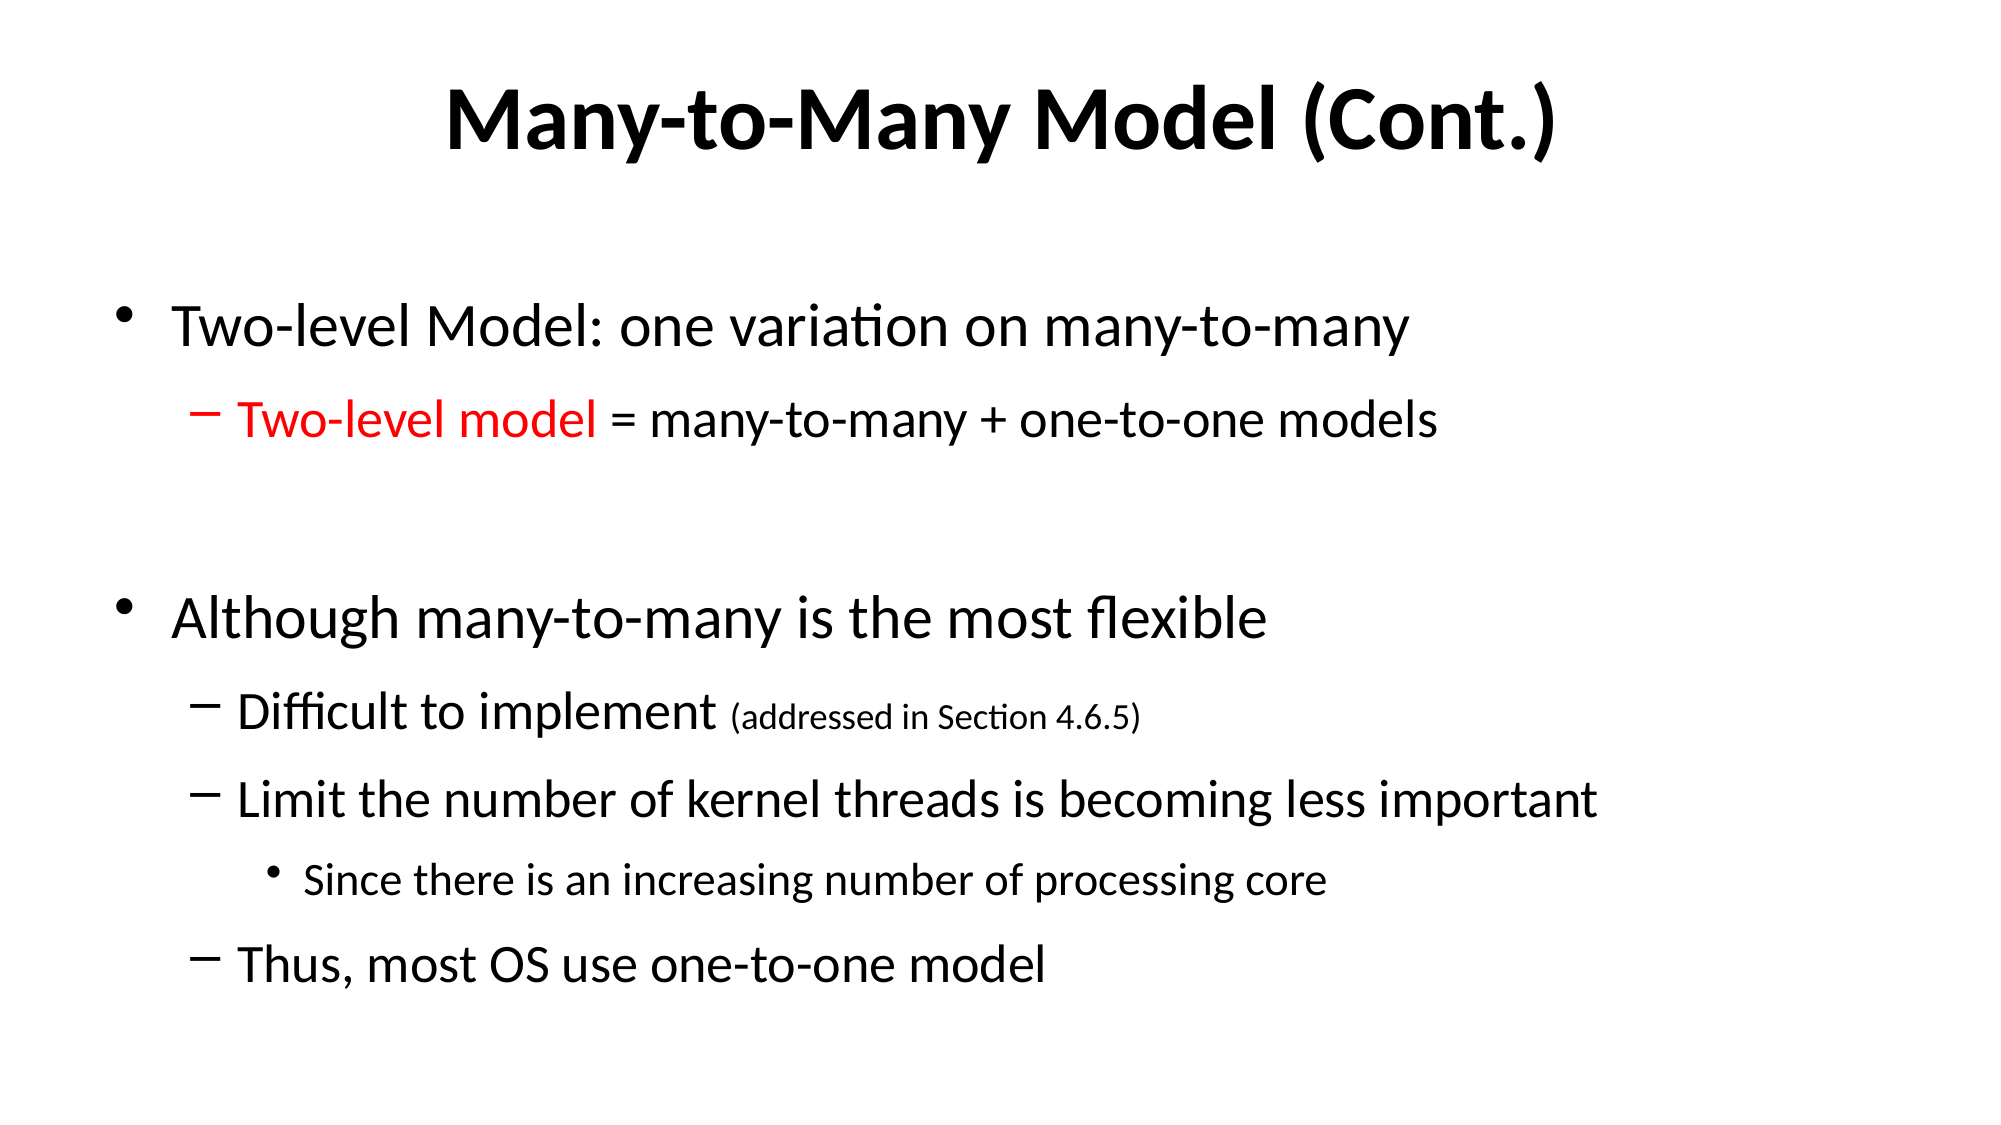

# Many-to-Many Model (Cont.)
Two-level Model: one variation on many-to-many
Two-level model = many-to-many + one-to-one models

Although many-to-many is the most flexible
Difficult to implement (addressed in Section 4.6.5)
Limit the number of kernel threads is becoming less important
Since there is an increasing number of processing core
Thus, most OS use one-to-one model